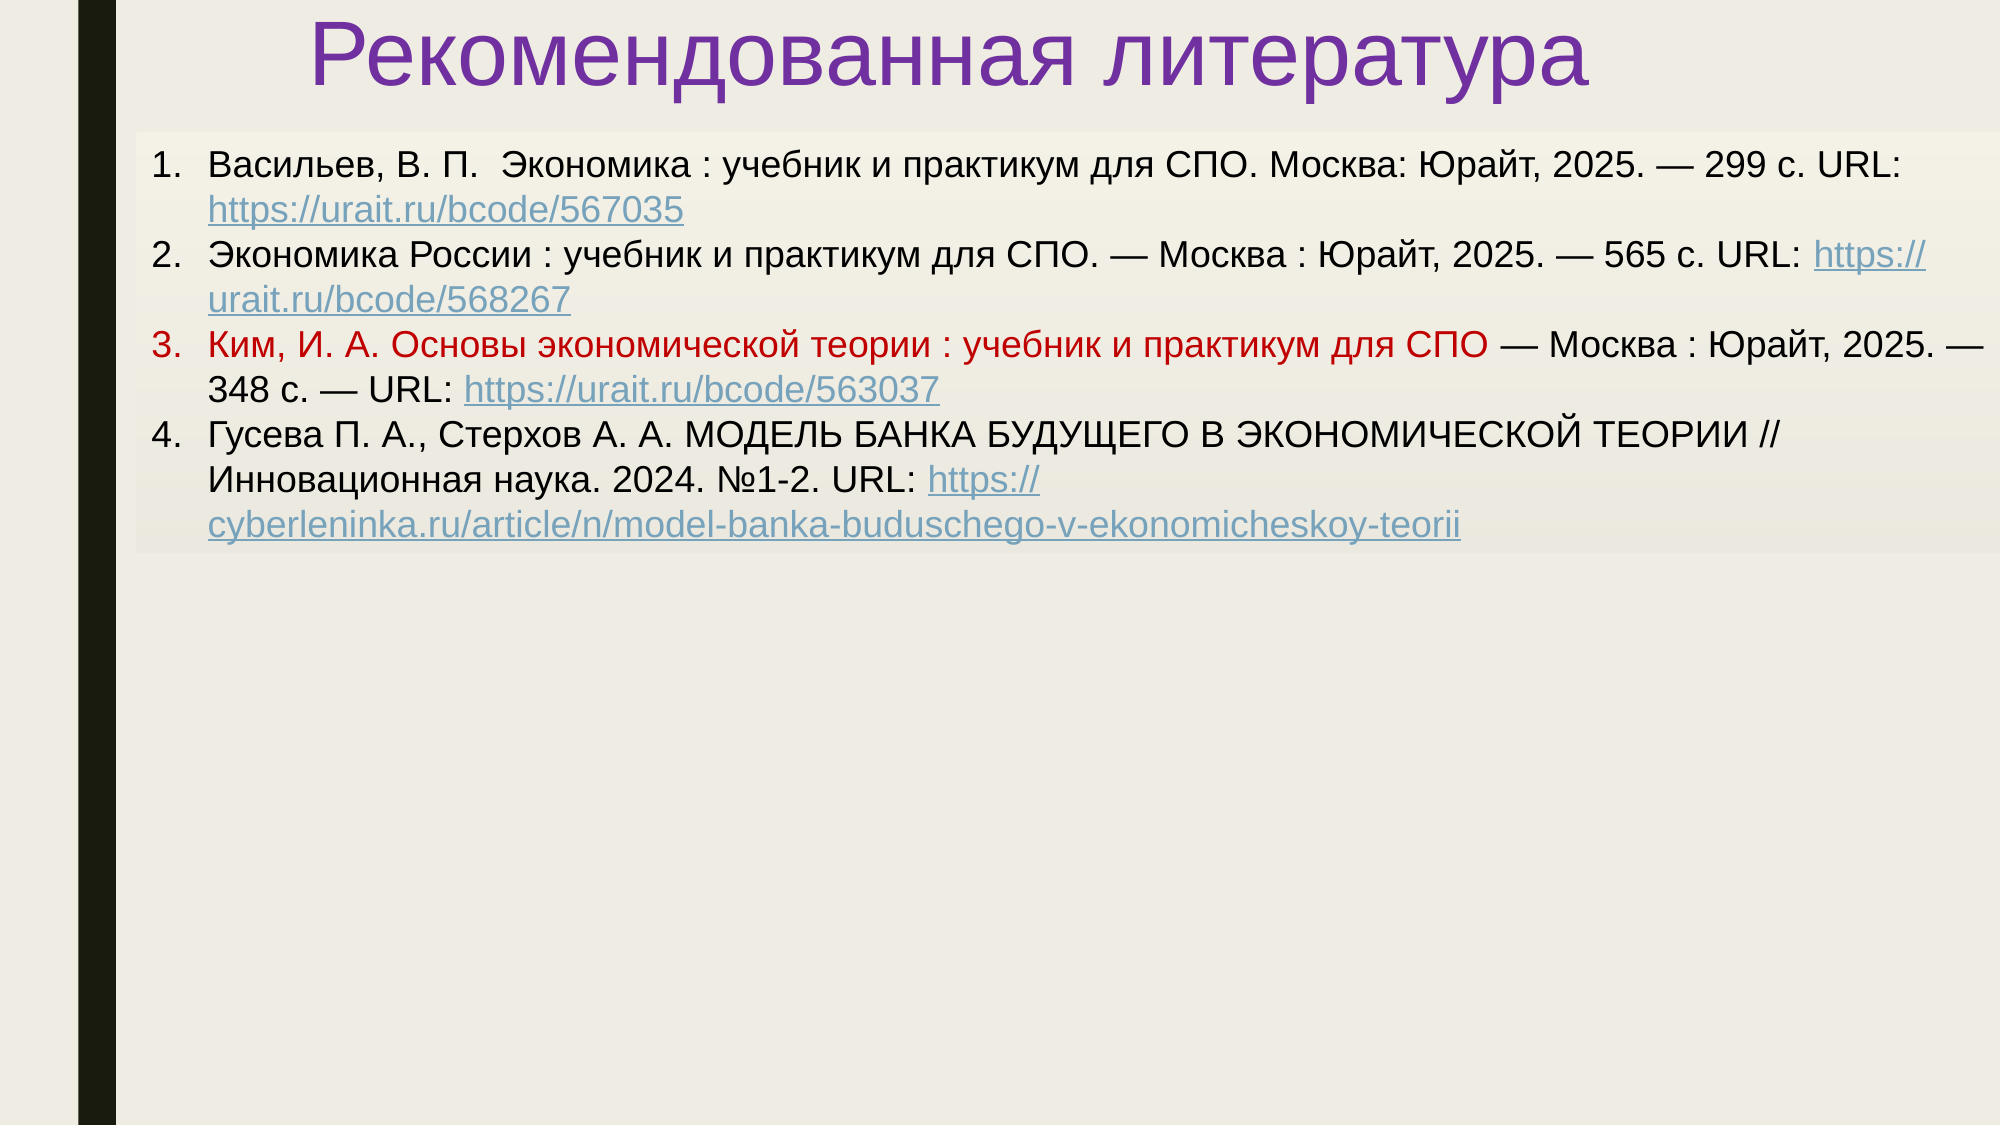

# Рекомендованная литература
Васильев, В. П.  Экономика : учебник и практикум для СПО. Москва: Юрайт, 2025. — 299 с. URL: https://urait.ru/bcode/567035
Экономика России : учебник и практикум для СПО. — Москва : Юрайт, 2025. — 565 с. URL: https://urait.ru/bcode/568267
Ким, И. А. Основы экономической теории : учебник и практикум для СПО — Москва : Юрайт, 2025. — 348 с. — URL: https://urait.ru/bcode/563037
Гусева П. А., Стерхов А. А. МОДЕЛЬ БАНКА БУДУЩЕГО В ЭКОНОМИЧЕСКОЙ ТЕОРИИ // Инновационная наука. 2024. №1-2. URL: https://cyberleninka.ru/article/n/model-banka-buduschego-v-ekonomicheskoy-teorii